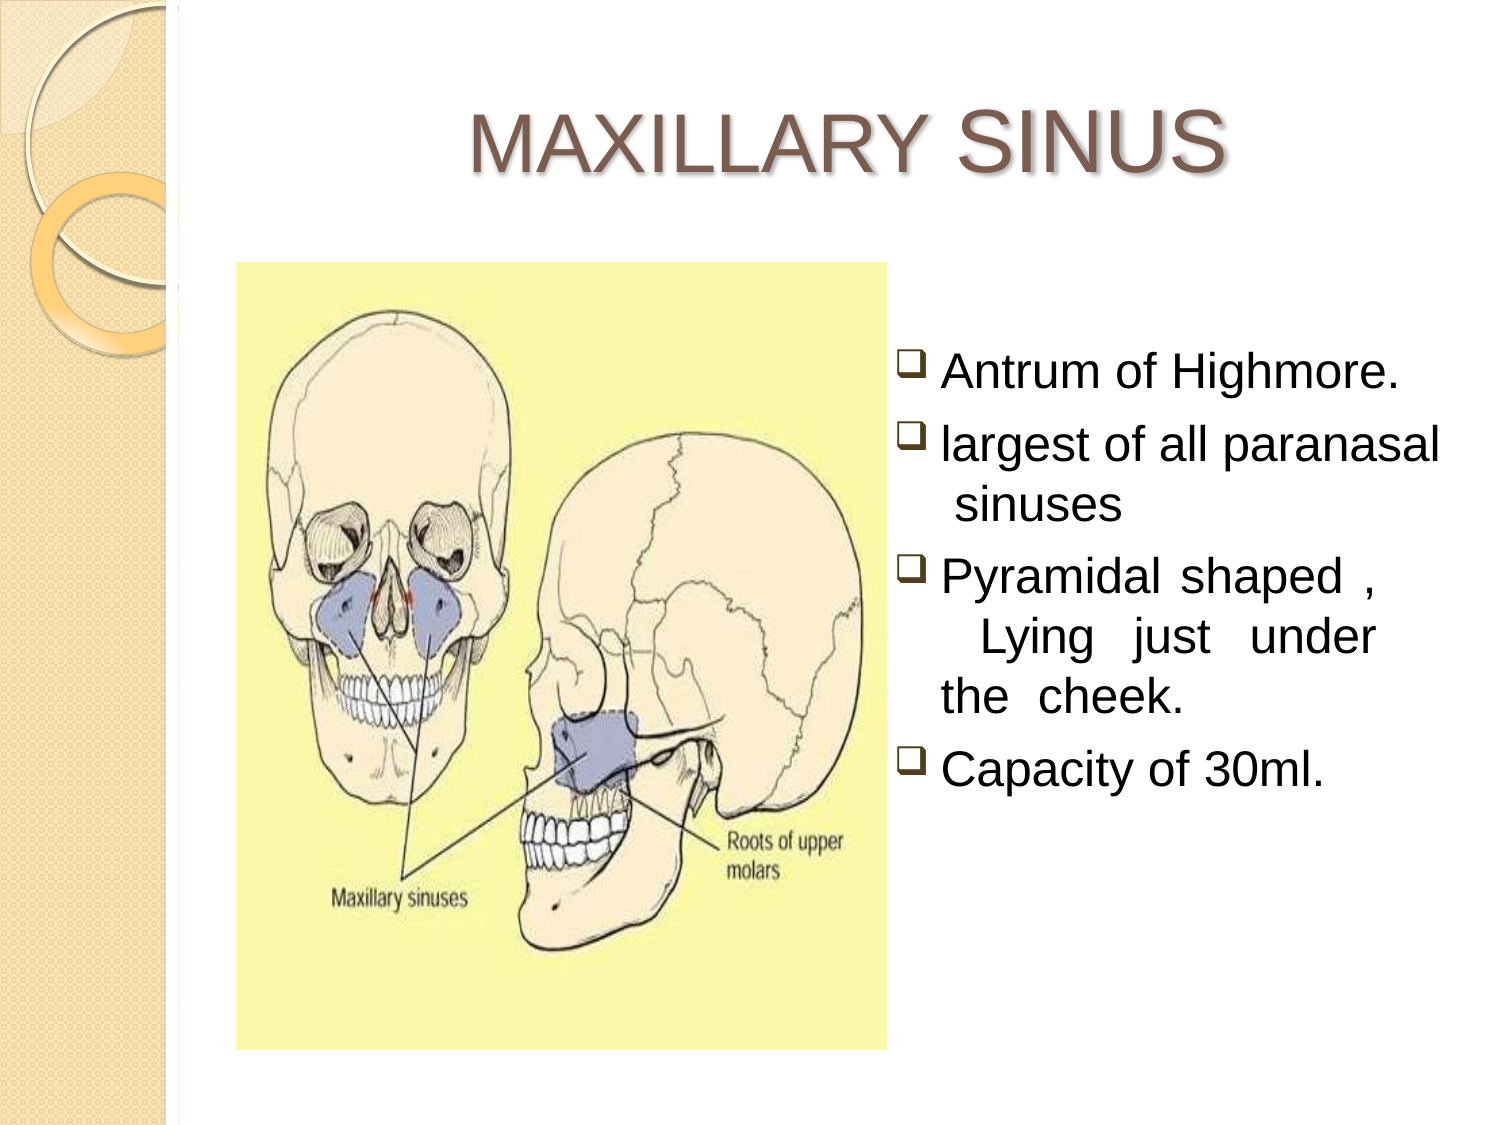

# MAXILLARY SINUS

Antrum of Highmore.
largest of all paranasal  sinuses
Pyramidal shaped ,  Lying just under the  cheek.
Capacity of 30ml.